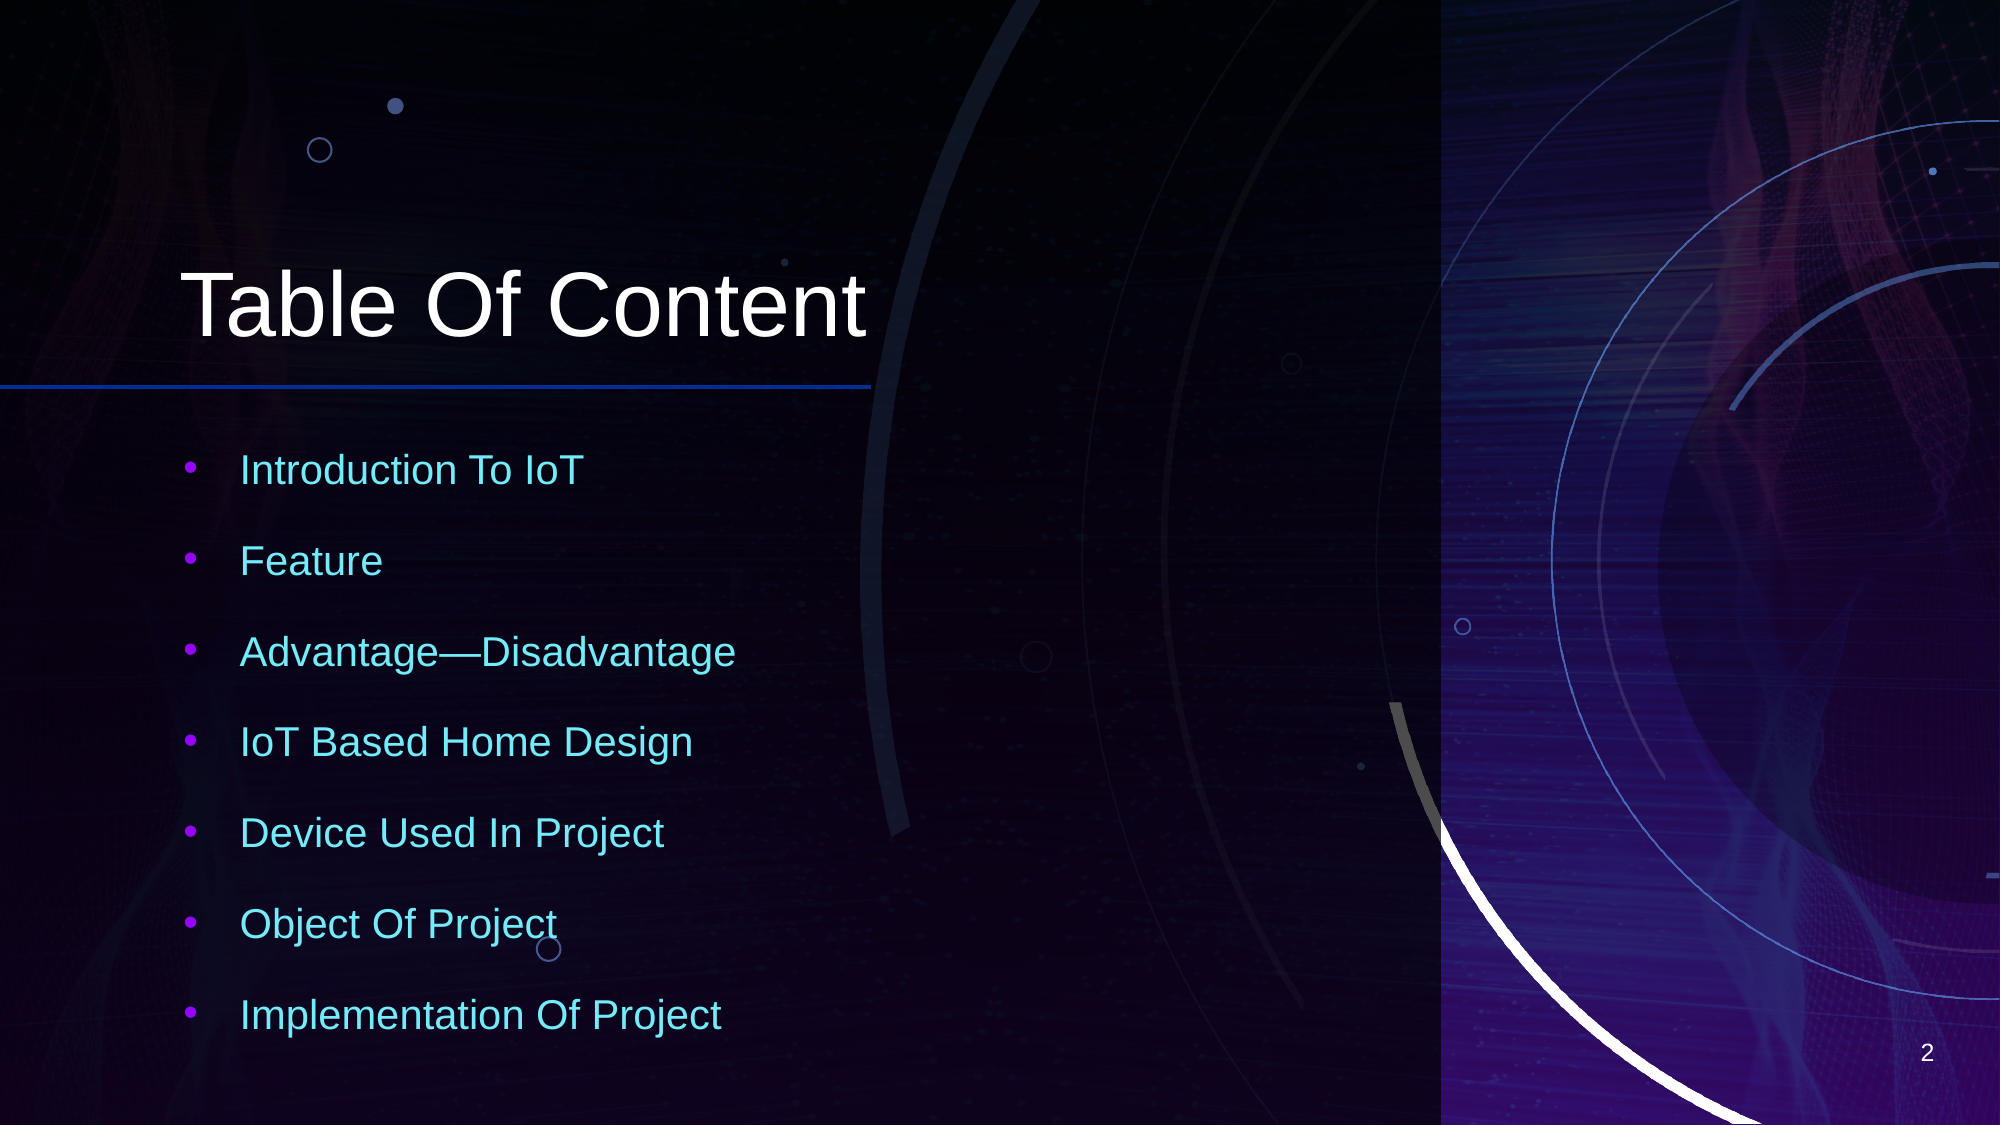

# Table Of Content
Introduction To IoT
Feature
Advantage—Disadvantage
IoT Based Home Design
Device Used In Project
Object Of Project
Implementation Of Project

2